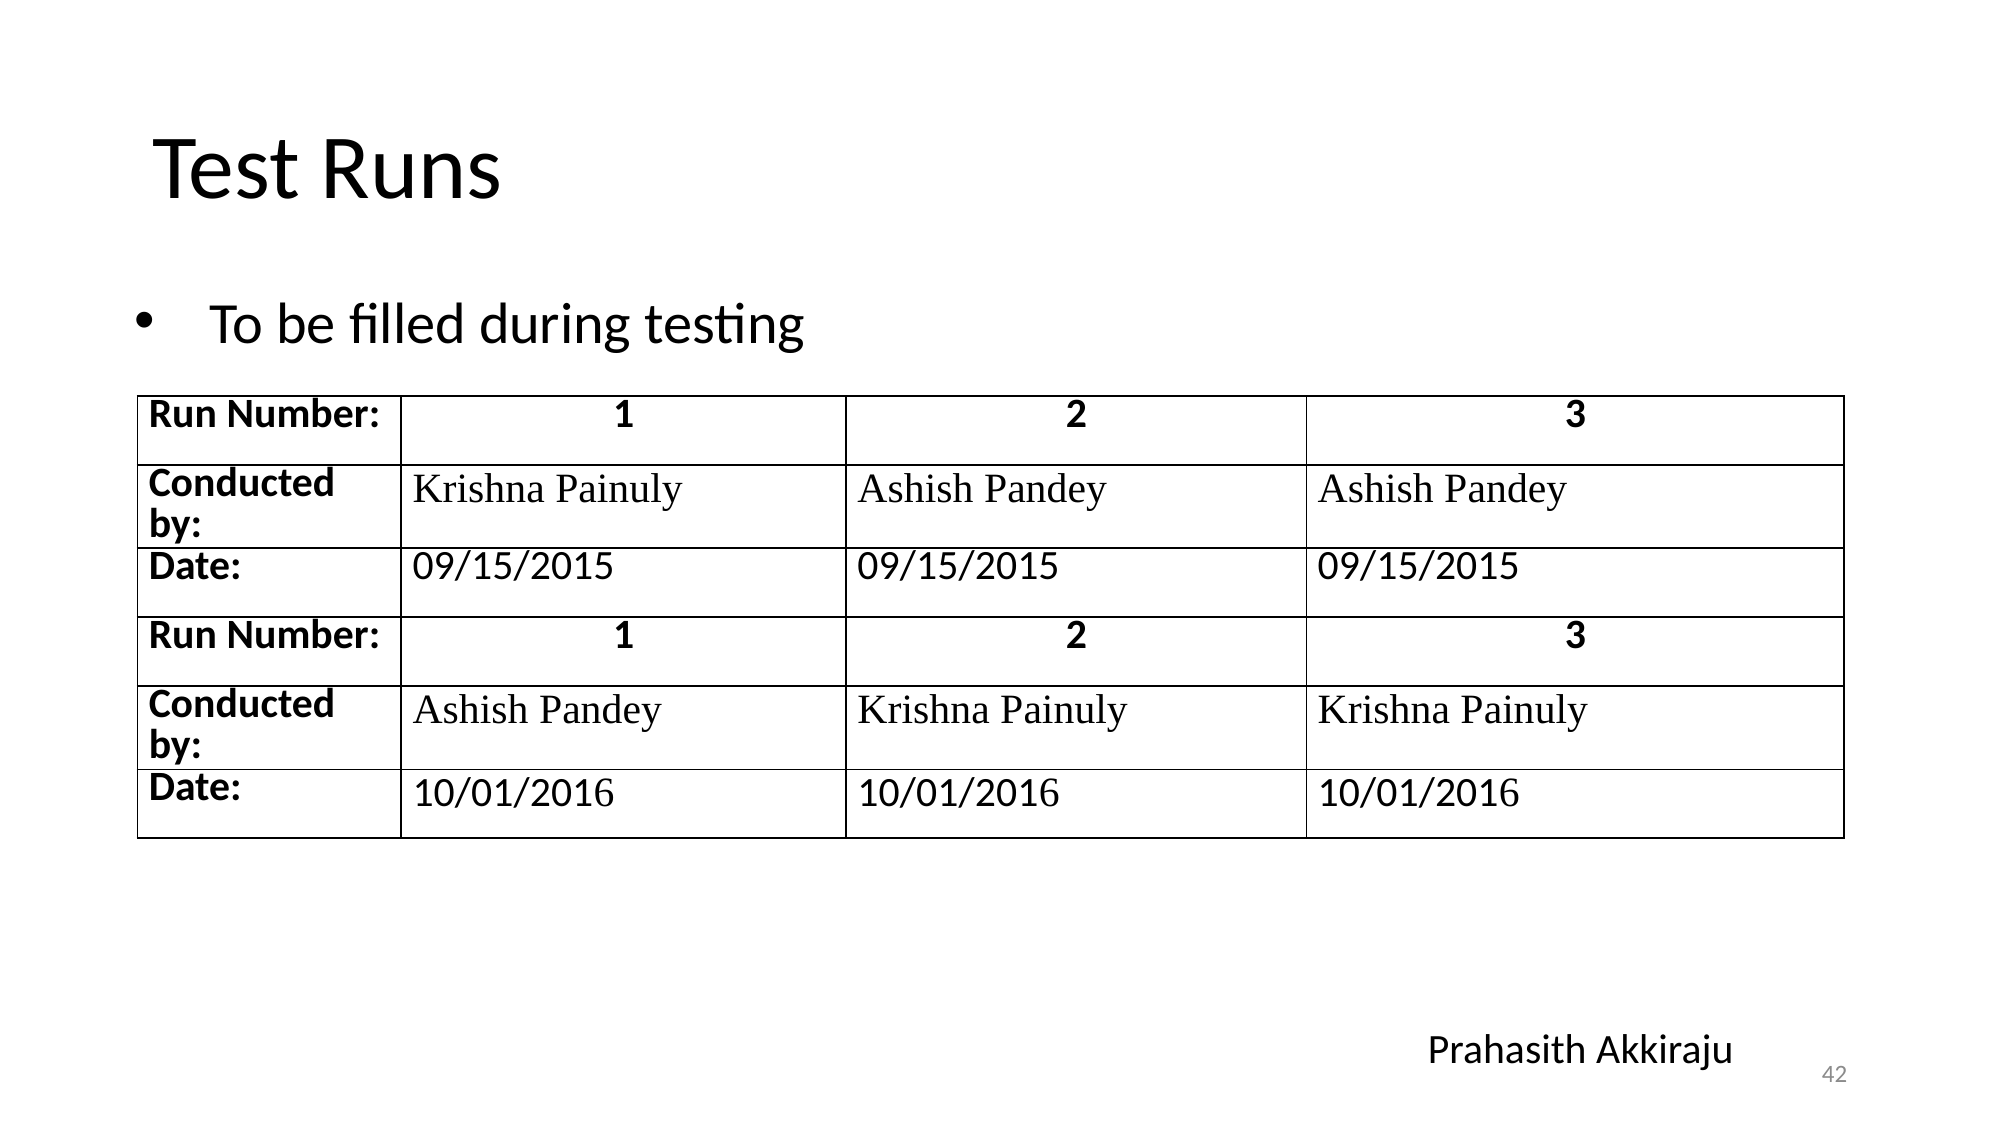

# Test Runs
To be filled during testing
| Run Number: | 1 | 2 | 3 |
| --- | --- | --- | --- |
| Conducted by: | Krishna Painuly | Ashish Pandey | Ashish Pandey |
| Date: | 09/15/2015 | 09/15/2015 | 09/15/2015 |
| Run Number: | 1 | 2 | 3 |
| Conducted by: | Ashish Pandey | Krishna Painuly | Krishna Painuly |
| Date: | 10/01/2016 | 10/01/2016 | 10/01/2016 |
Prahasith Akkiraju
42